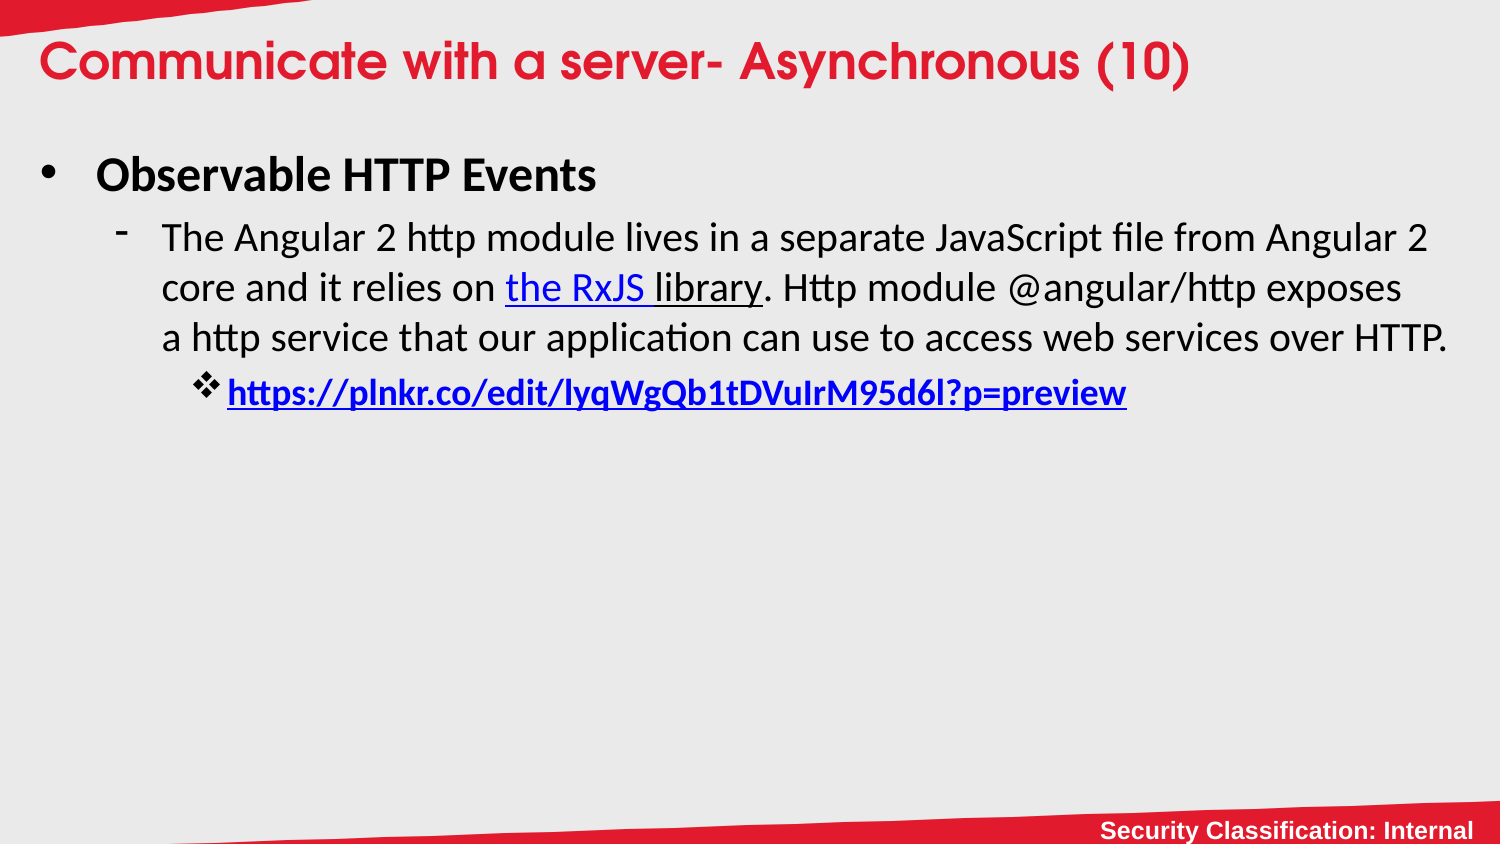

# Communicate with a server- Asynchronous (10)
Observable HTTP Events
The Angular 2 http module lives in a separate JavaScript file from Angular 2 core and it relies on the RxJS library. Http module @angular/http exposes a http service that our application can use to access web services over HTTP.
https://plnkr.co/edit/lyqWgQb1tDVuIrM95d6l?p=preview